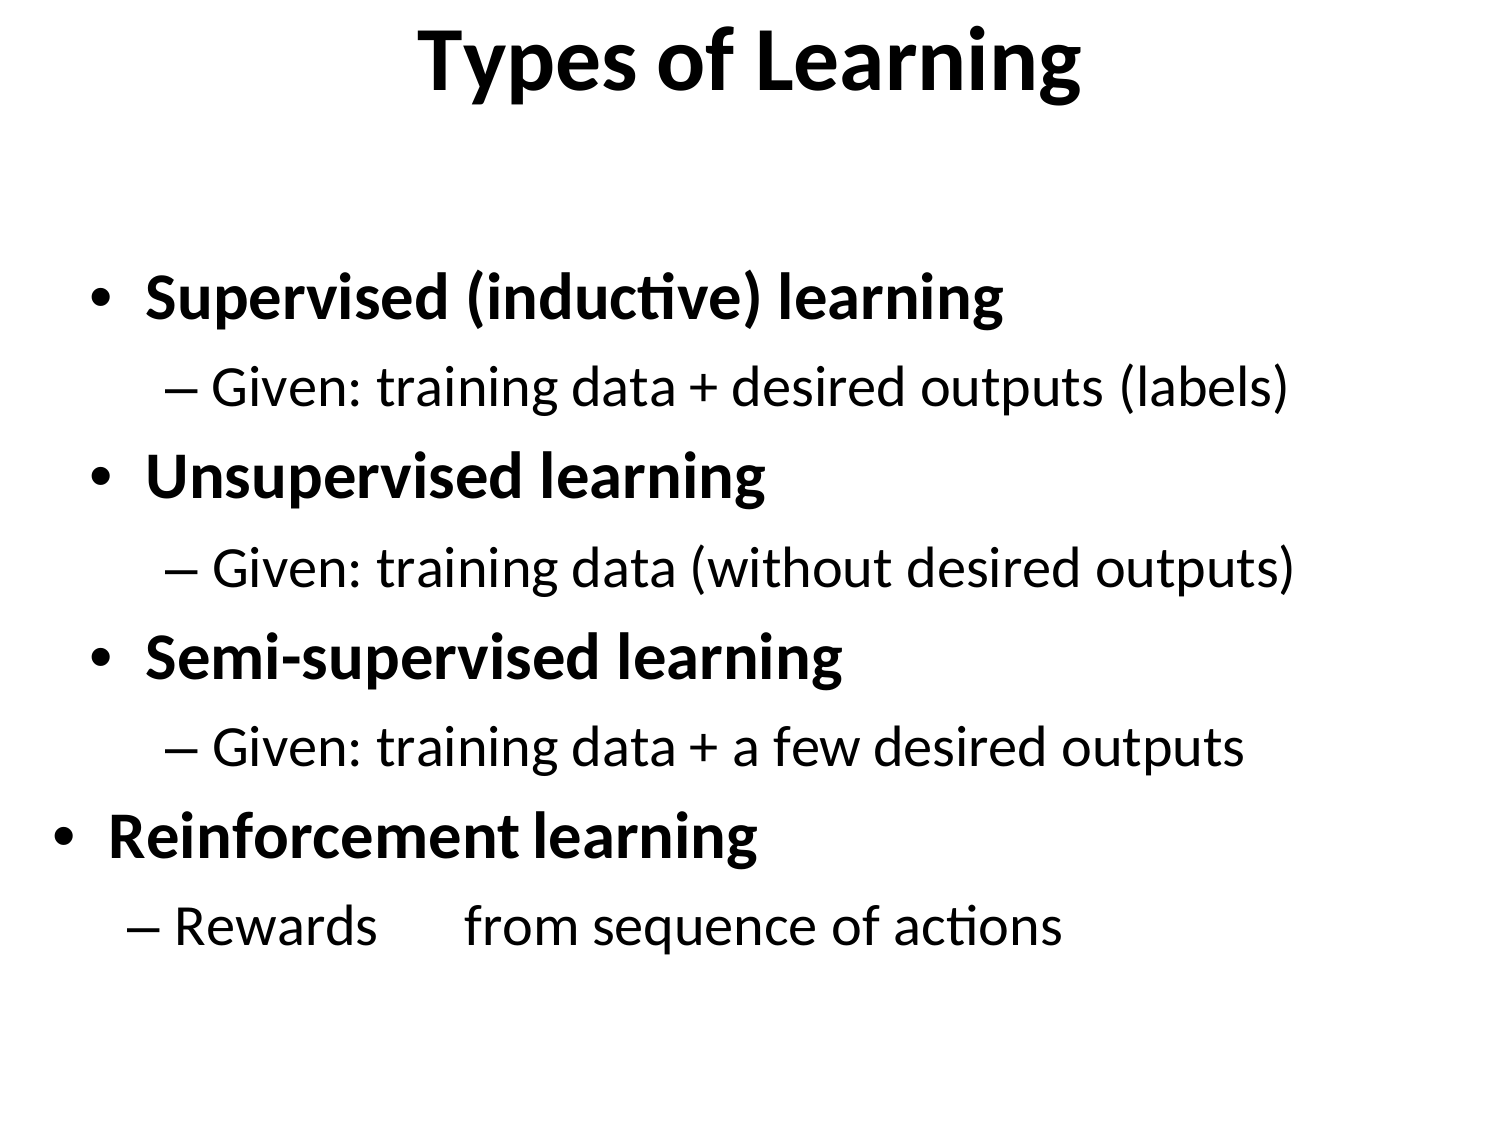

Types	of	Learning

•Supervised	(inductive)	learning
–Given:	training	data	+	desired	outputs	(labels)
•Unsupervised	learning
–Given:	training	data	(without	desired	outputs)
•Semi-supervised	learning
–Given:	training	data	+	a	few	desired	outputs
•Reinforcement	learning
–Rewards	from	sequence	of	actions